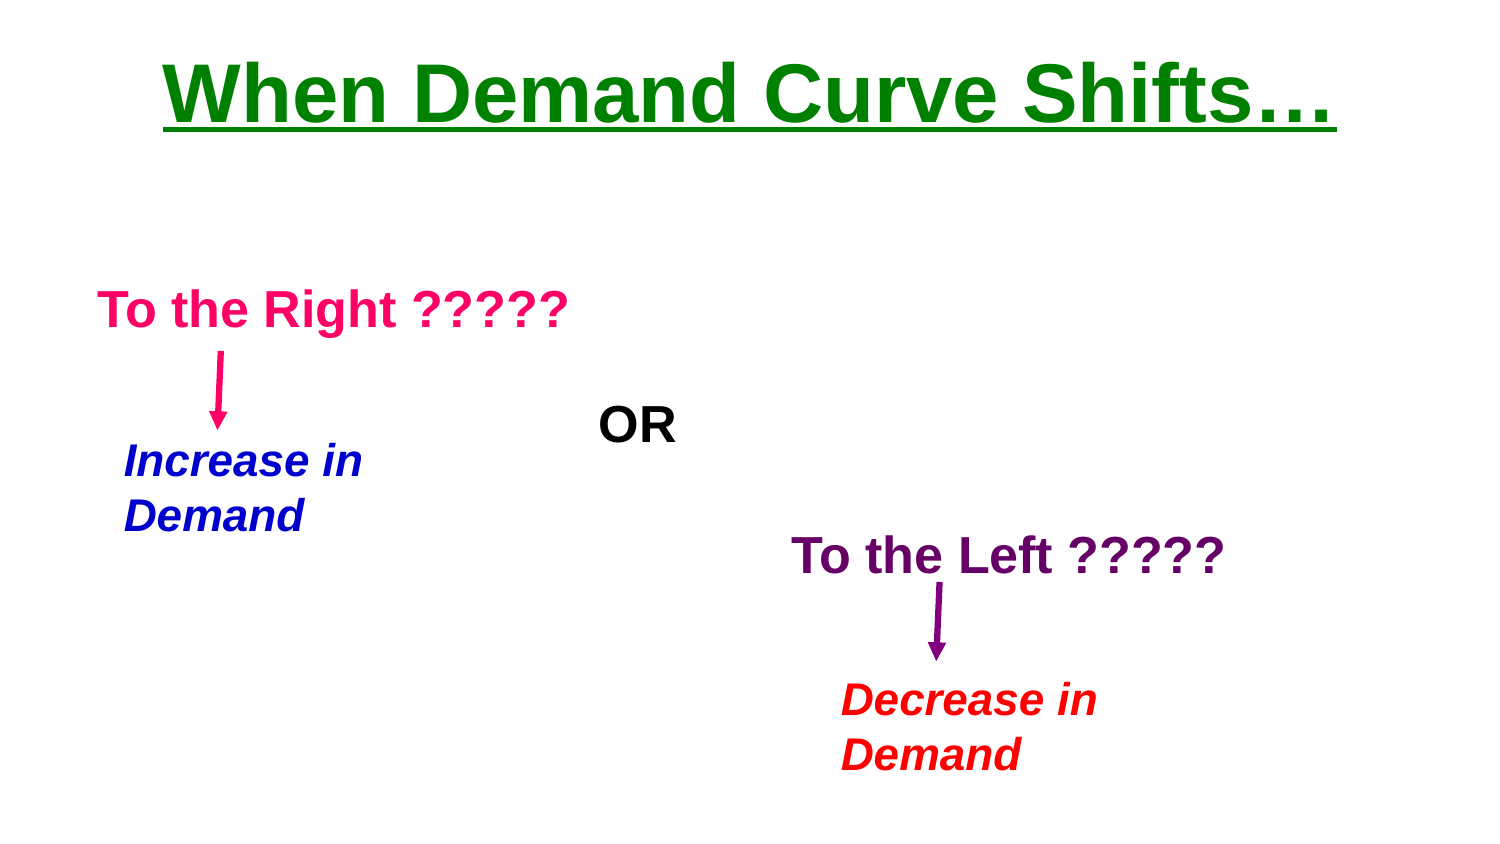

# When Demand Curve Shifts…
To the Right ?????
OR
Increase in Demand
To the Left ?????
Decrease in Demand